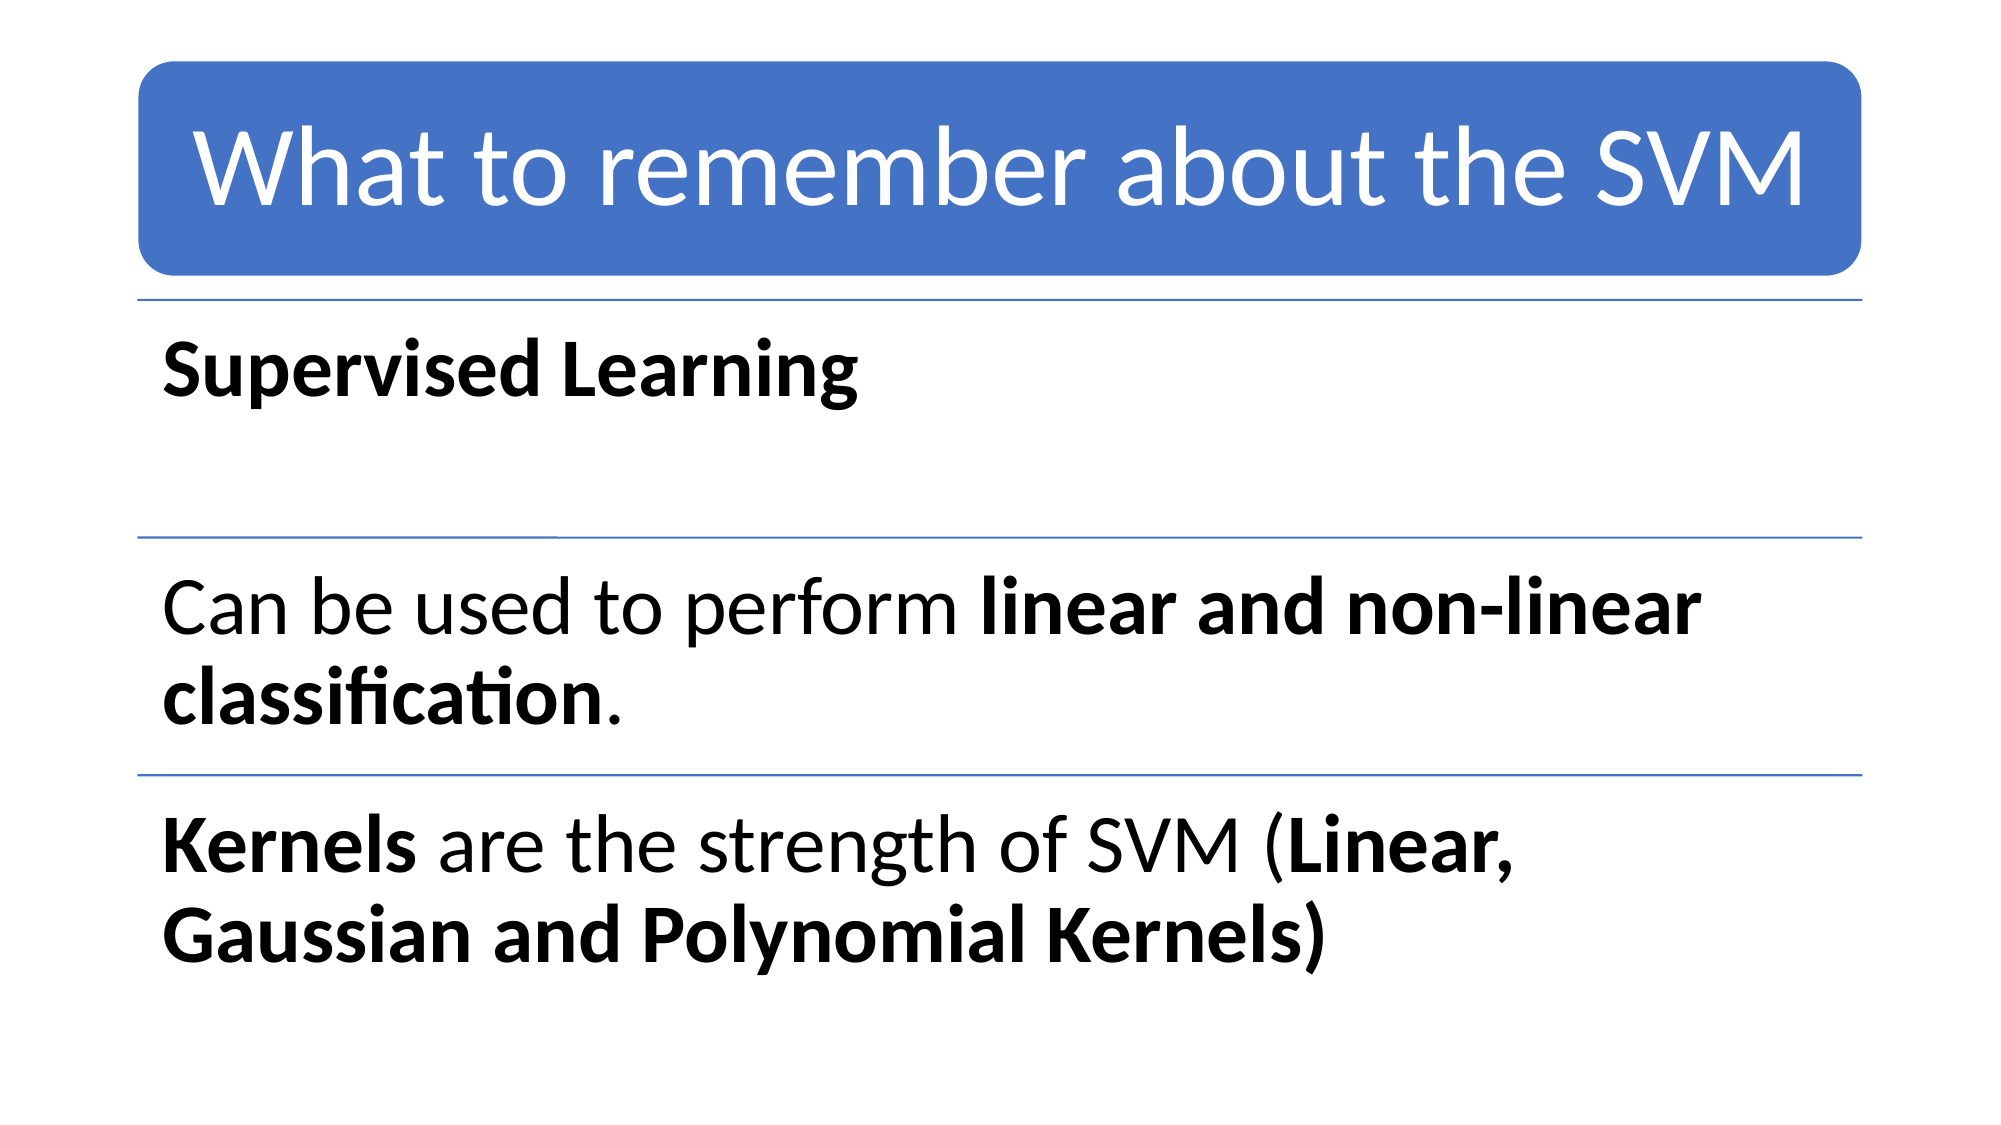

What to remember about the SVM
Supervised Learning
Can be used to perform linear and non-linear classification.
Kernels are the strength of SVM (Linear, Gaussian and Polynomial Kernels)